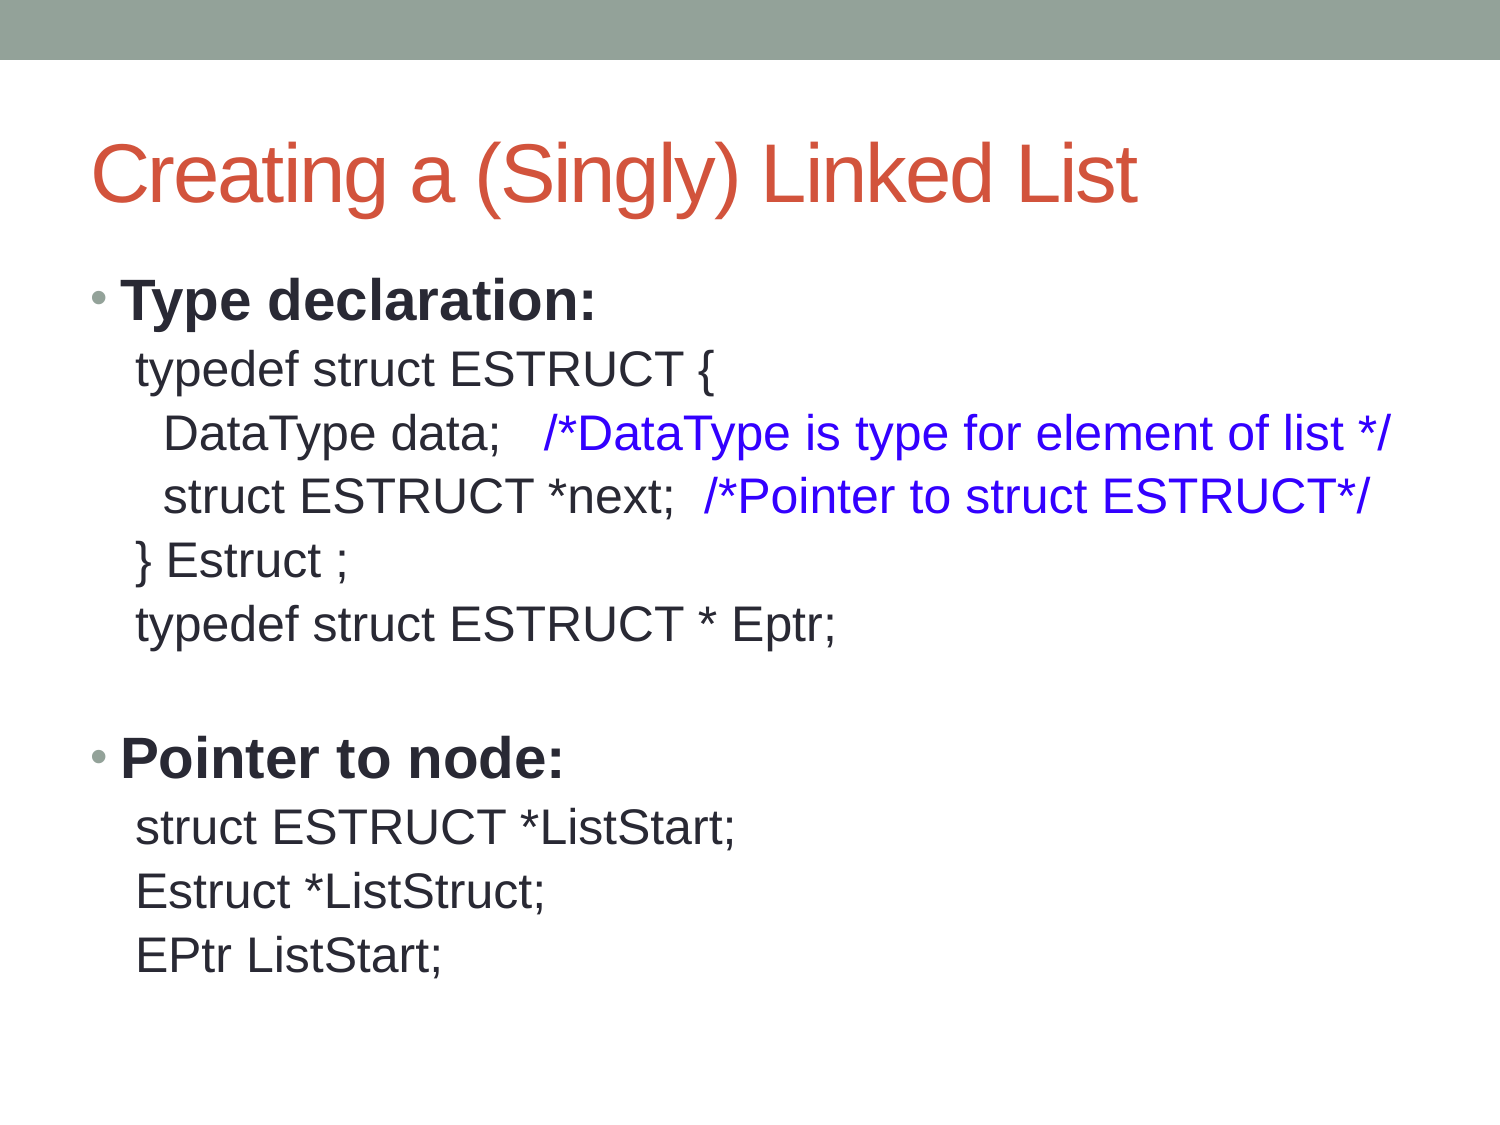

# Creating a (Singly) Linked List
Type declaration:
typedef struct ESTRUCT {
  DataType data;   /*DataType is type for element of list */
  struct ESTRUCT *next;  /*Pointer to struct ESTRUCT*/
} Estruct ;
typedef struct ESTRUCT * Eptr;

Pointer to node:
struct ESTRUCT *ListStart;
Estruct *ListStruct;
EPtr ListStart;